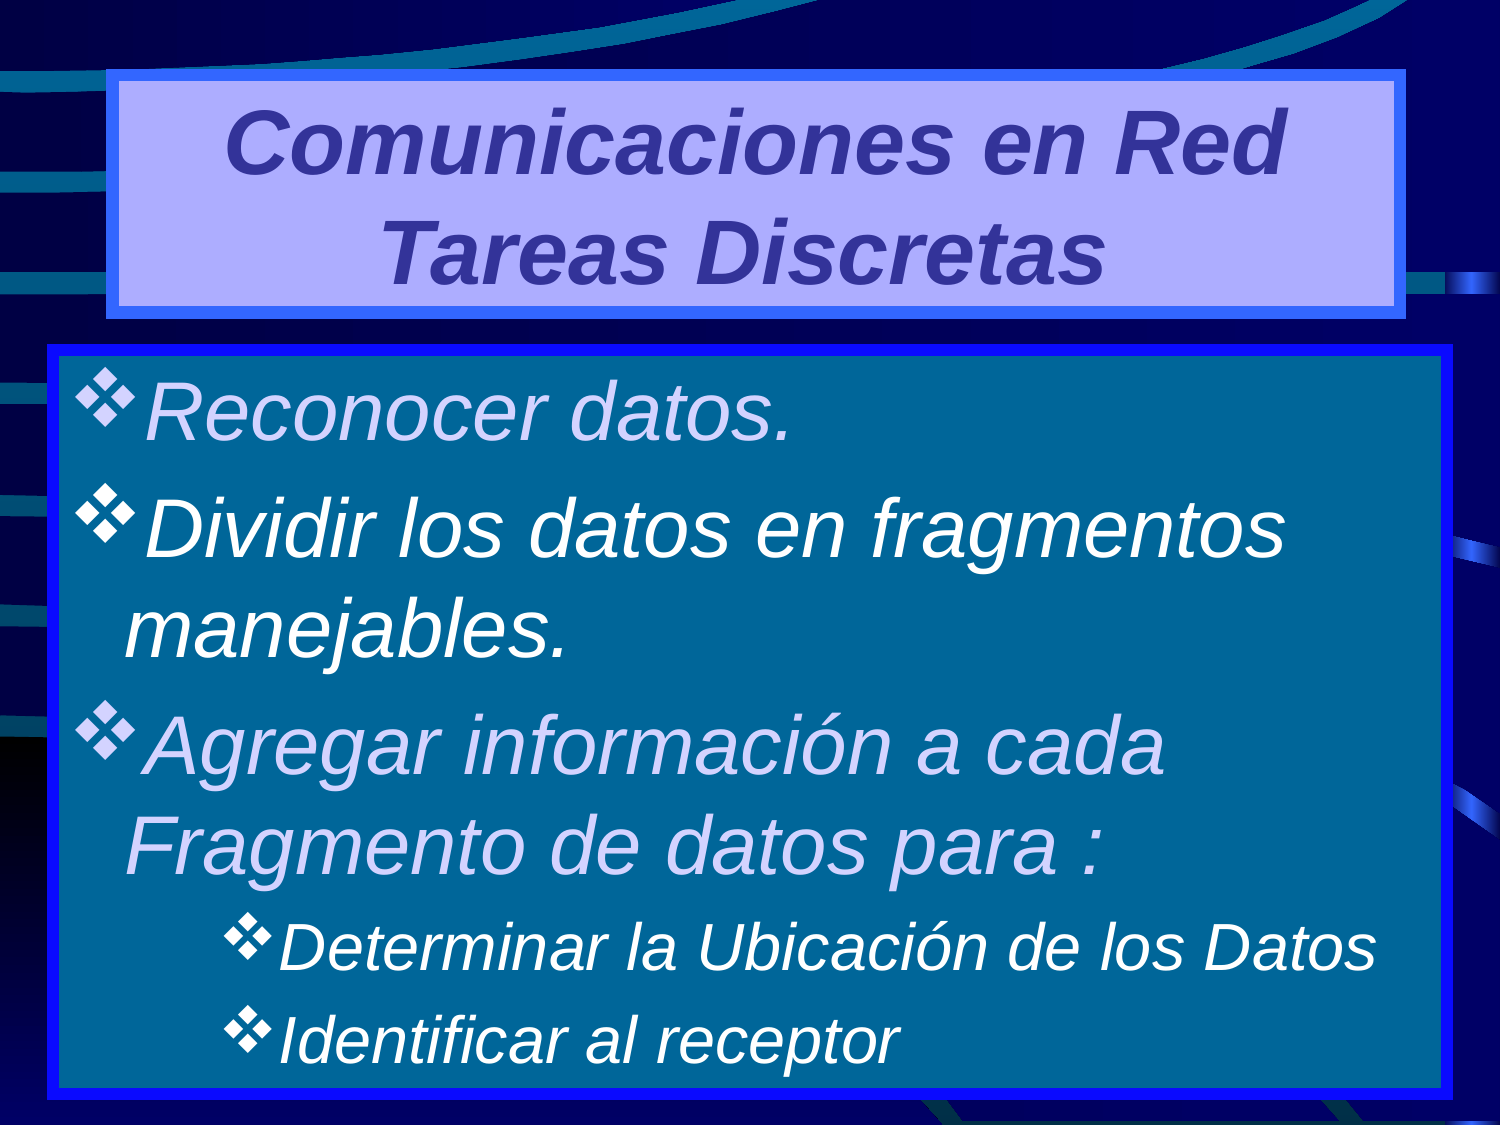

# Comunicaciones en Red Tareas Discretas
Reconocer datos.
Dividir los datos en fragmentos manejables.
Agregar información a cada Fragmento de datos para :
Determinar la Ubicación de los Datos
Identificar al receptor